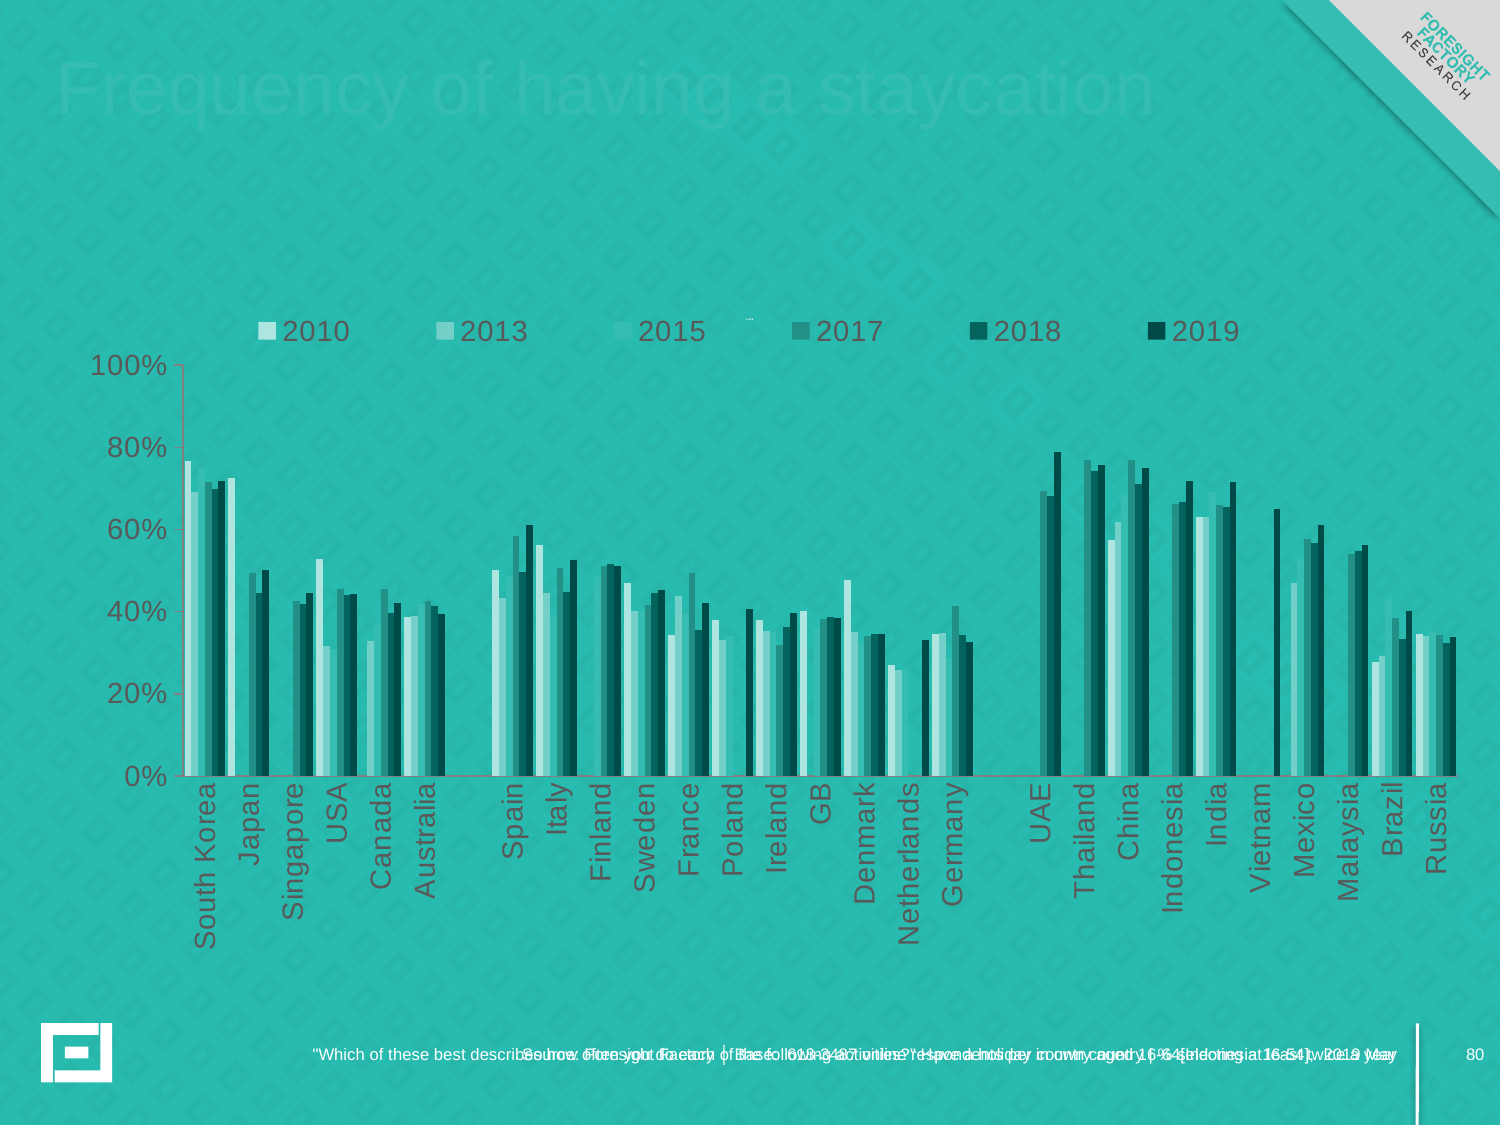

"Which of these best describes how often you do each of the following activities?" Have a holiday in own country | % selecting at least twice a year

Travel and Hospitality
domestic travel,tourism,AYDA

Australia,Japan,South Korea,USA,Canada,Singapore,GB,Czech Rep,Denmark,Ireland,France,Hungary,Poland,Germany,Italy,Spain,Sweden,Netherlands,Finland,Slovakia,India,China,Brazil,Russia,Argentina,Mexico,Turkey,Indonesia,South Africa,Malaysia,Thailand,UAE,Vietnam
# Frequency of having a staycation

### Chart:

| Category | 2010 | 2013 | 2015 | 2017 | 2018 | 2019 |
|---|---|---|---|---|---|---|
| South Korea | 0.766868512110727 | 0.691421227602468 | 0.748571723746061 | 0.716410923276983 | 0.697552447552448 | 0.71671288440048 |
| Japan | 0.724462140262643 | None | None | 0.492994371023005 | 0.445822631817495 | 0.500575073992854 |
| Singapore | None | None | None | 0.427223136202269 | 0.41794474429541 | 0.445053579138809 |
| USA | 0.528966671487902 | 0.315876879099304 | 0.308371029915035 | 0.456375217509299 | 0.439888398254075 | 0.443130972766945 |
| Canada | None | 0.328961677038978 | 0.370225981234307 | 0.456116597642561 | 0.396056323046444 | 0.421953316140977 |
| Australia | 0.387411524274748 | 0.389423137200817 | 0.417839457113163 | 0.425122932498882 | 0.41336685522732 | 0.394607874499367 |
| None | None | None | None | None | None | None |
| Spain | 0.50195583756992 | 0.432656779226111 | 0.484073340573692 | 0.583623895114702 | 0.496228413057404 | 0.61006345177665 |
| Italy | 0.5618629364563 | 0.445821337672633 | 0.388138555114537 | 0.505486236523833 | 0.448012731575941 | 0.526031997379054 |
| Finland | None | None | 0.484119501091027 | 0.512018831348657 | 0.515210243986849 | 0.510129291891429 |
| Sweden | 0.470181366984345 | 0.402585608205567 | 0.402816939594404 | 0.417451315339939 | 0.444696320460012 | 0.452930293301409 |
| France | 0.34256988093413 | 0.439132024232296 | 0.395199108739021 | 0.49423115849133 | 0.355492653996495 | 0.421704551561073 |
| Poland | 0.380542847087806 | 0.329916528791969 | 0.34136546184739 | None | None | 0.407839101268491 |
| Ireland | 0.380252605292225 | 0.354233549810072 | 0.349543781398751 | 0.318138153873024 | 0.363505372337122 | 0.396837780838951 |
| GB | 0.401537059778949 | None | 0.361225977214316 | 0.382734863348086 | 0.387069925742574 | 0.385254274927826 |
| Denmark | 0.47787701336477 | 0.351354212148877 | 0.323958087134641 | 0.341467422561827 | 0.346642124353734 | 0.346831057396906 |
| Netherlands | 0.269161897844952 | 0.25911649063295 | 0.254959439993935 | None | None | 0.331130283362356 |
| Germany | 0.345752628476649 | 0.347036538831087 | 0.287218292482316 | 0.414438356164384 | 0.343922329028975 | 0.326894337742846 |
| None | None | None | None | None | None | None |
| UAE | None | None | None | 0.692814935342982 | 0.682460708005616 | 0.788833811635794 |
| Thailand | None | None | None | 0.769947891222928 | 0.742474189921292 | 0.757035090157824 |
| China | 0.573263822197832 | 0.617115582998929 | 0.684169497475504 | 0.769815932177499 | 0.710101882579948 | 0.749931996091035 |
| Indonesia | None | None | None | 0.662636586480535 | 0.666826084146578 | 0.71773395850729 |
| India | 0.630758194637016 | 0.631326363848608 | 0.692187270433624 | 0.659306587923837 | 0.653840394568137 | 0.714552039784821 |
| Vietnam | None | None | None | None | None | 0.650634439535601 |
| Mexico | None | 0.469689203184334 | 0.527850433048027 | 0.575944425537026 | 0.567311844344535 | 0.611513601370847 |
| Malaysia | None | None | None | 0.539155265212211 | 0.548062521602212 | 0.561550583044437 |
| Brazil | 0.277531625248828 | 0.291158519513971 | 0.432293056875327 | 0.384571752694271 | 0.333931493112366 | 0.402609469975609 |
| Russia | 0.346352778909752 | 0.339802544744206 | 0.351161925239828 | 0.344107209177568 | 0.323530020918336 | 0.337764281804191 |
Source: Foresight Factory │ Base:  618-3487 online respondents per country aged 16-64[Indonesia 16-54],  2019 May